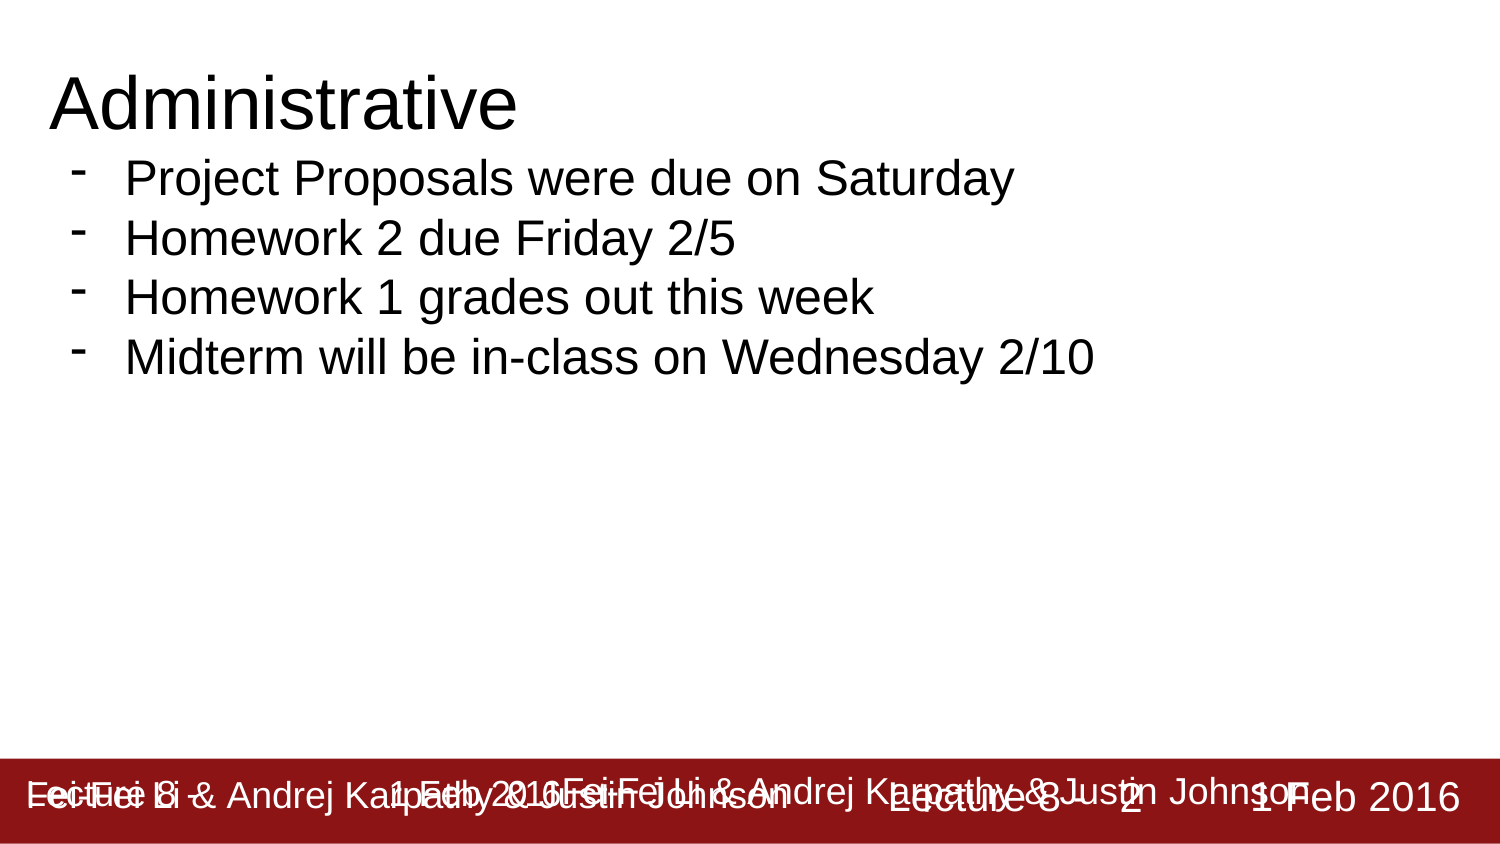

# Administrative
Project Proposals were due on Saturday
Homework 2 due Friday 2/5
Homework 1 grades out this week
Midterm will be in-class on Wednesday 2/10
Lecture 8 -
1 Feb 2016
Fei-Fei Li & Andrej Karpathy & Justin Johnson
2
Lecture 8 -	1 Feb 2016Fei-Fei Li & Andrej Karpathy & Justin Johnson